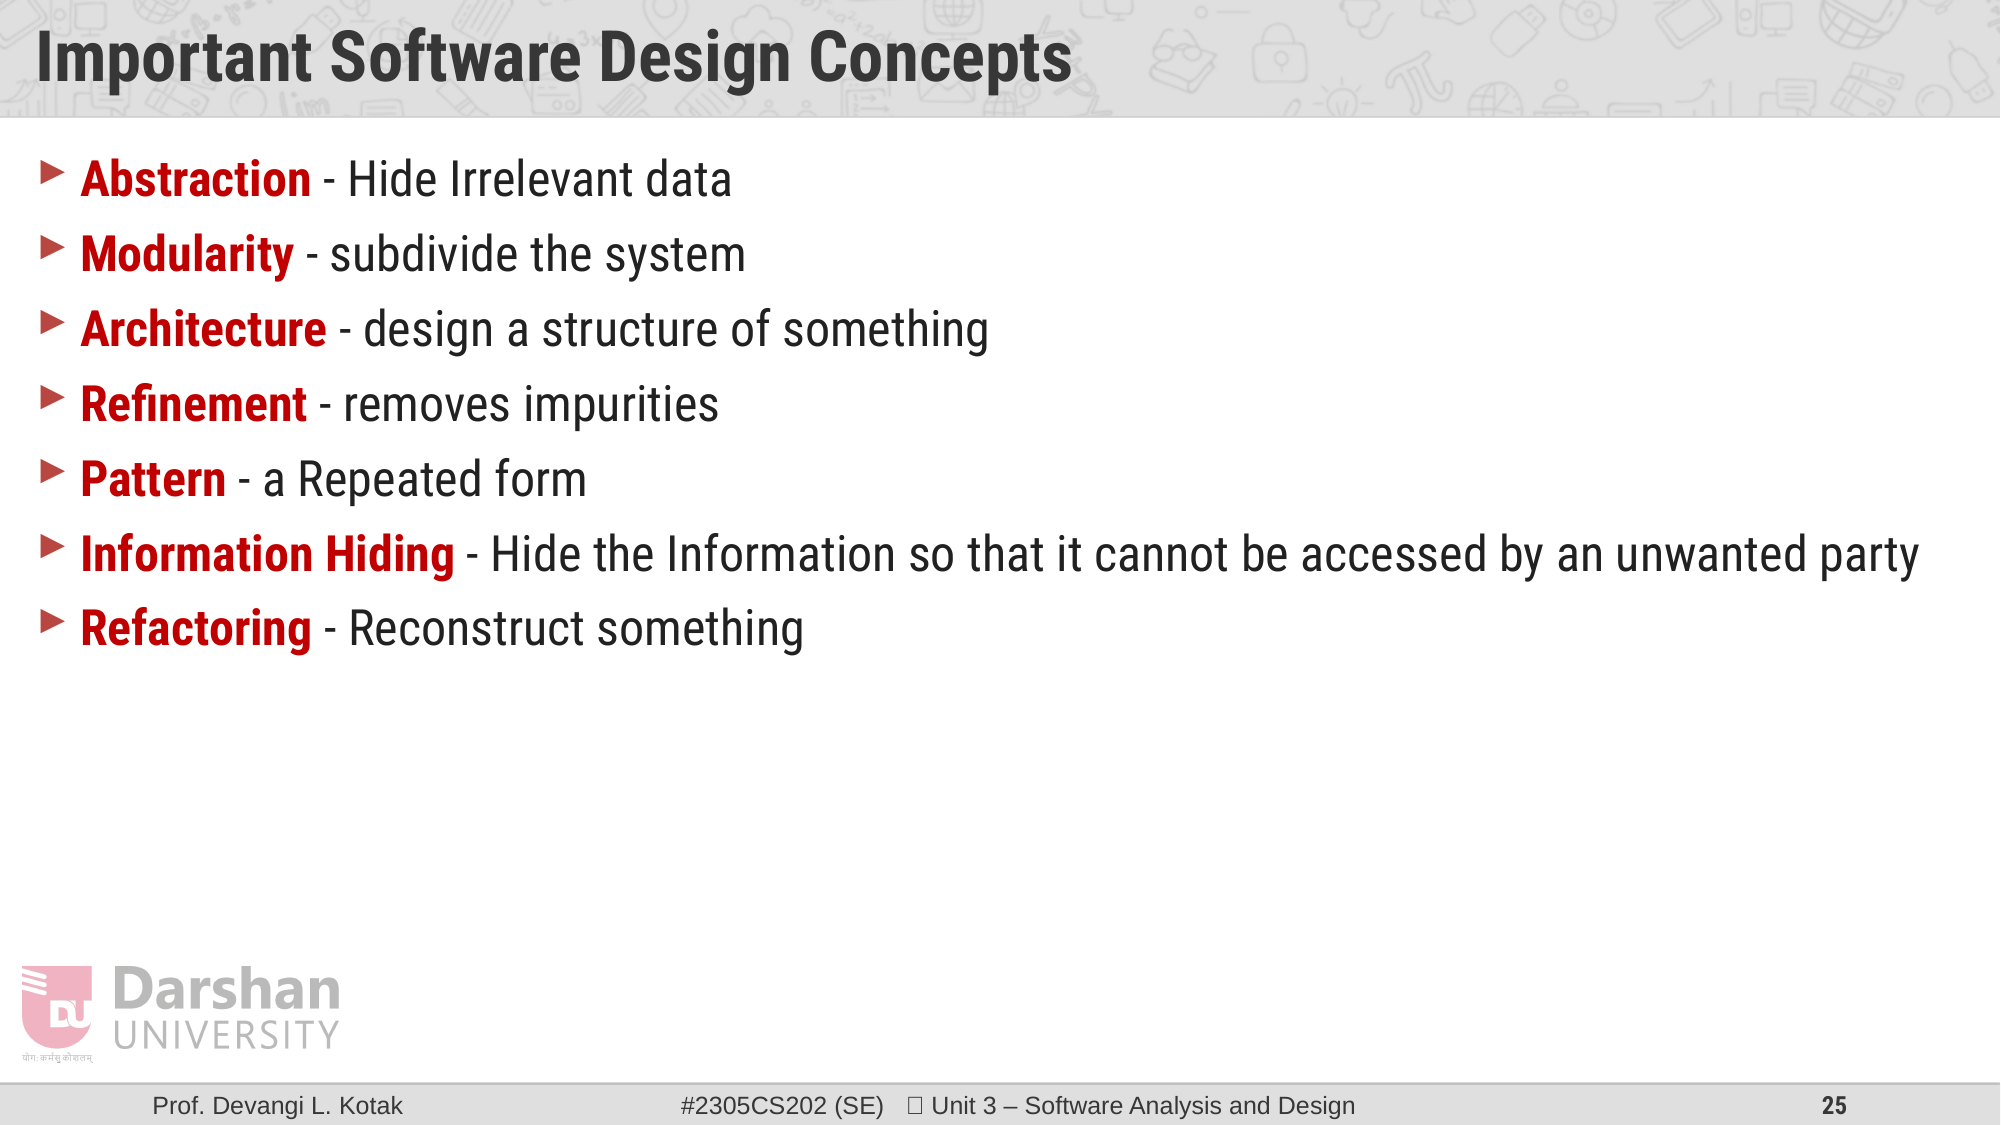

# Important Software Design Concepts
Abstraction - Hide Irrelevant data
Modularity - subdivide the system
Architecture - design a structure of something
Refinement - removes impurities
Pattern - a Repeated form
Information Hiding - Hide the Information so that it cannot be accessed by an unwanted party
Refactoring - Reconstruct something